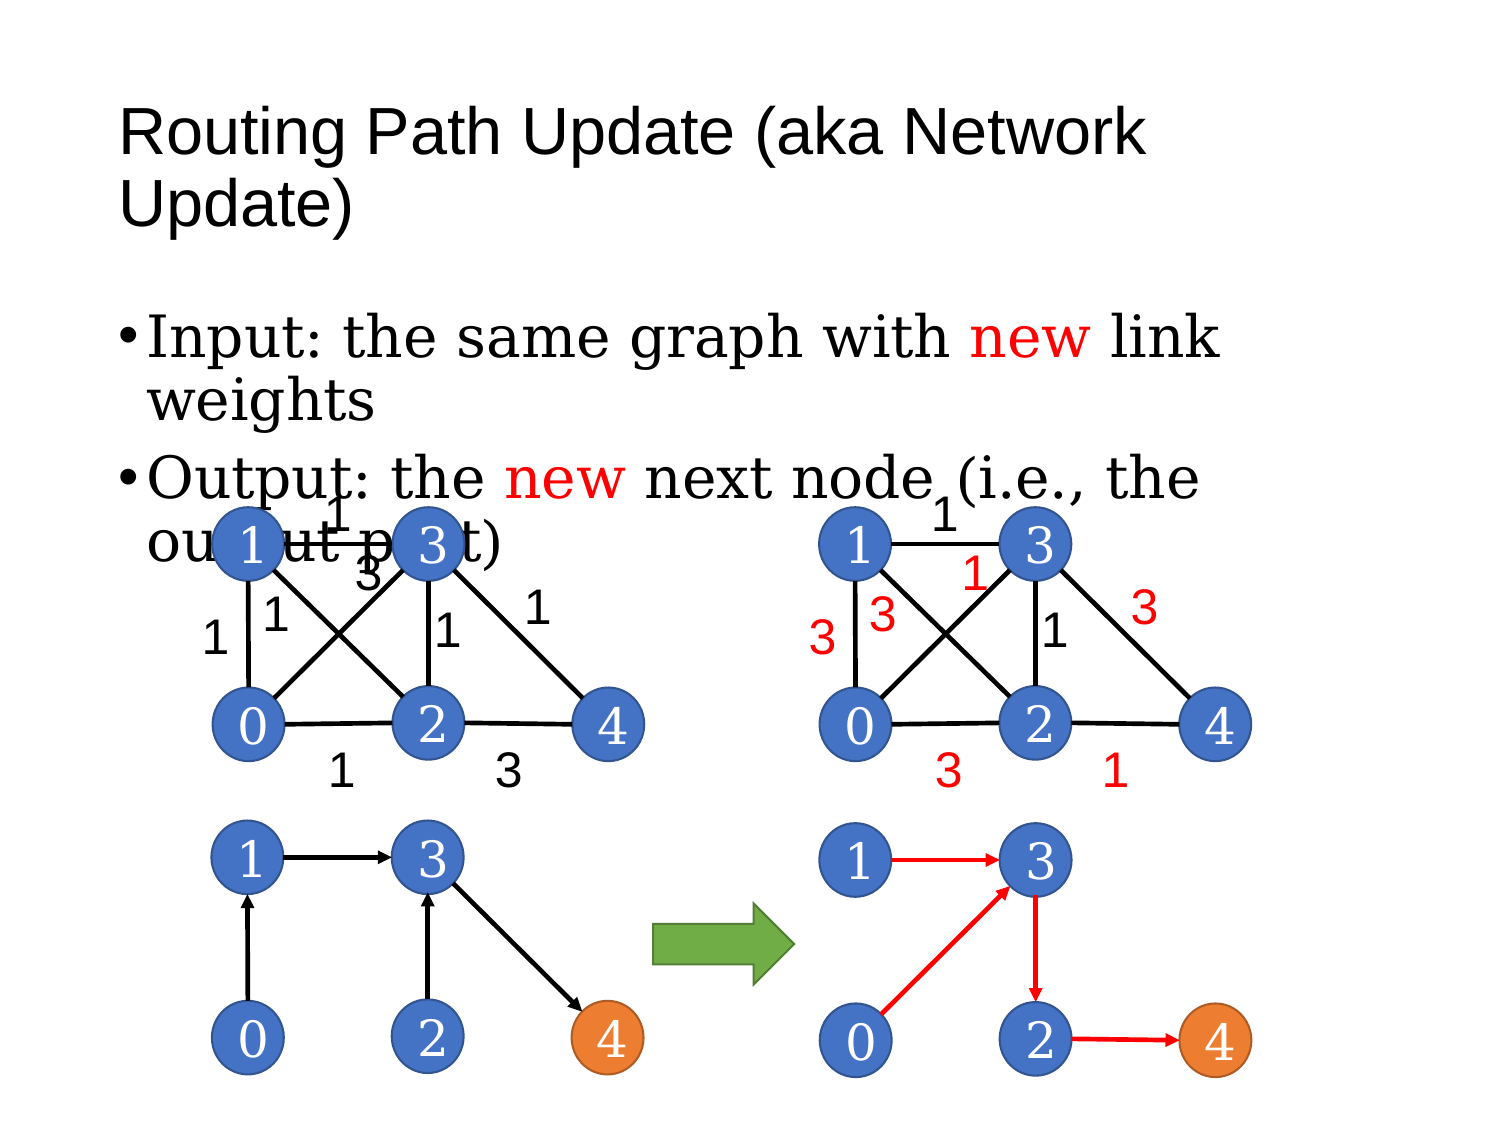

# Routing Path Update (aka Network Update)
Input: the same graph with new link weights
Output: the new next node (i.e., the output port)
1
3
1
2
4
0
3
1
1
1
1
1
3
1
3
1
2
4
0
1
3
3
1
3
3
1
3
1
2
4
0
3
1
2
4
0